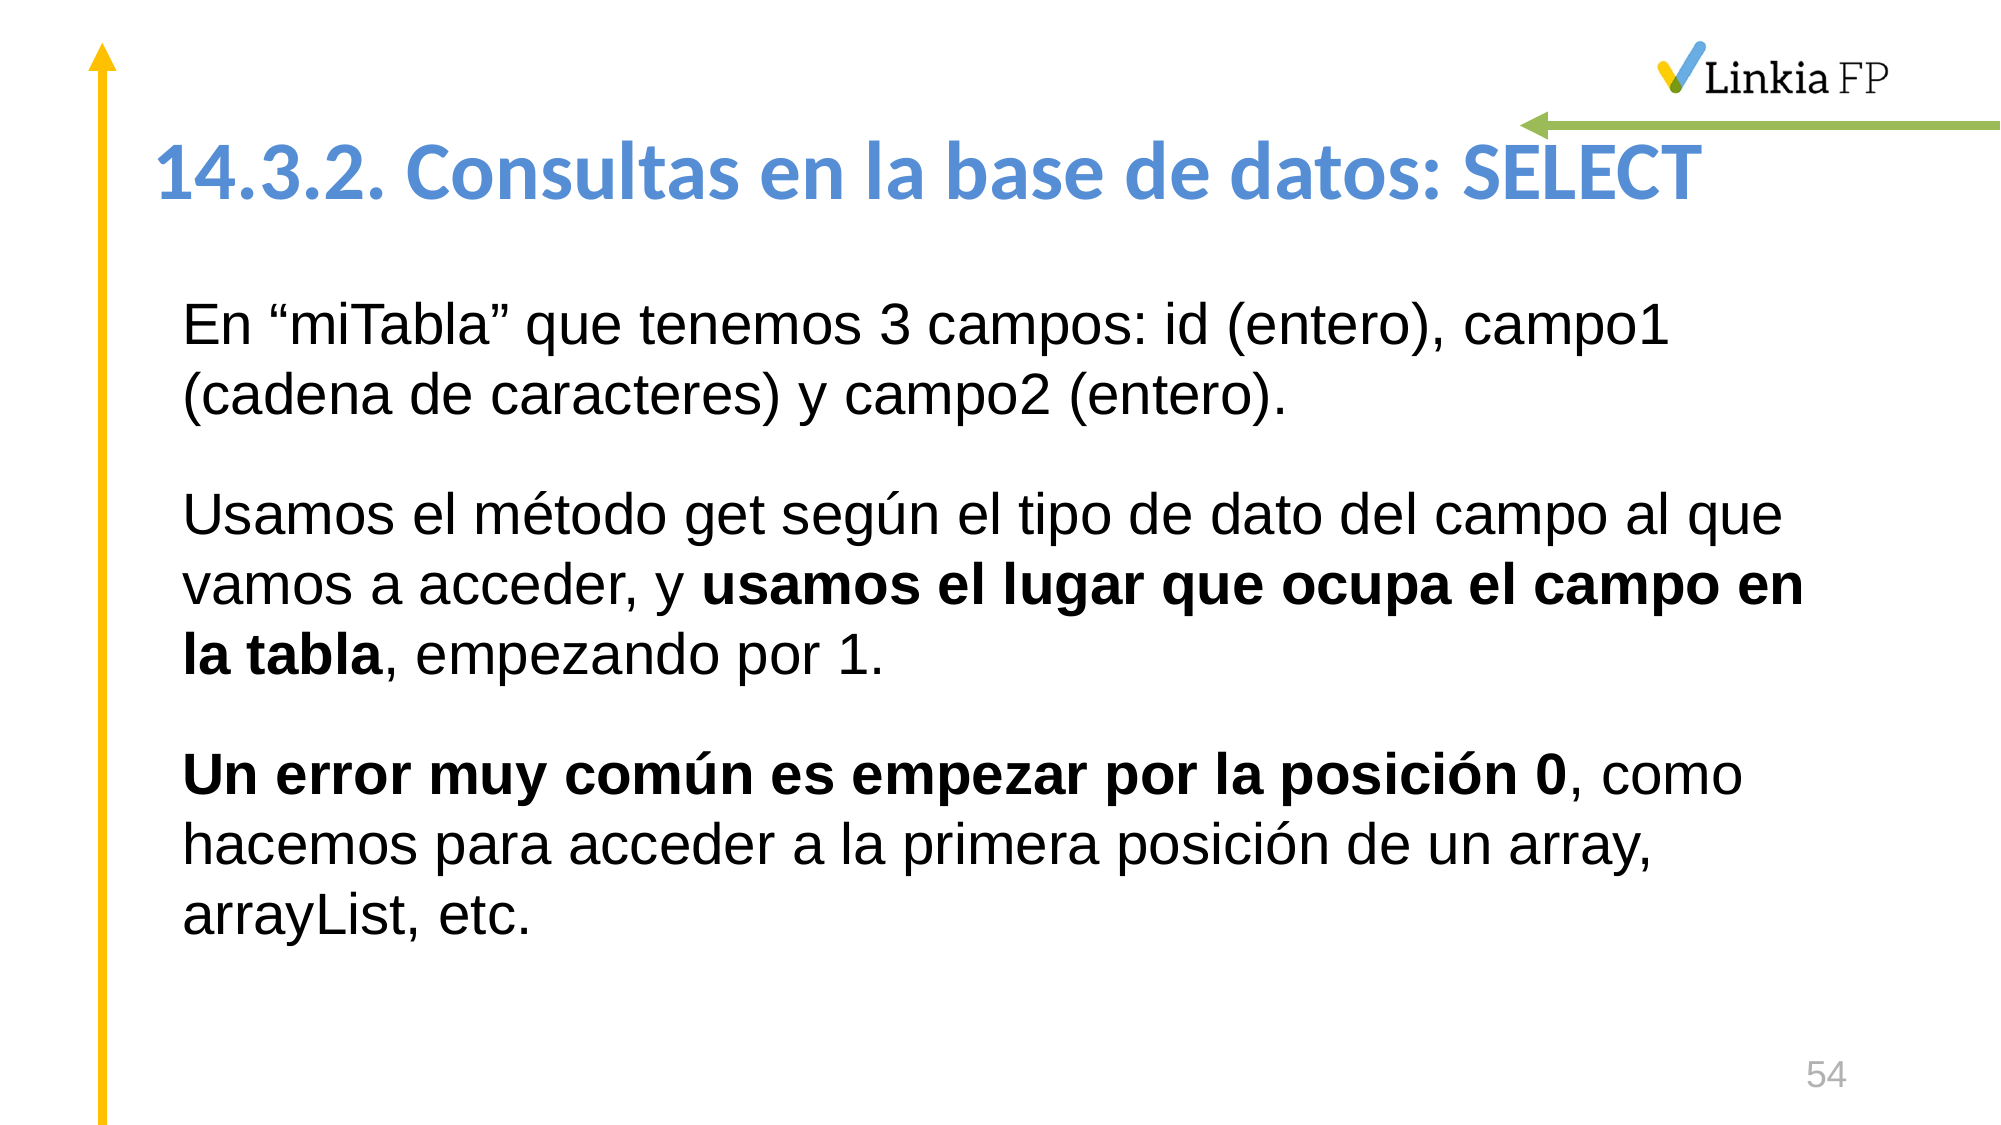

# 14.3.2. Consultas en la base de datos: SELECT
En “miTabla” que tenemos 3 campos: id (entero), campo1 (cadena de caracteres) y campo2 (entero).
Usamos el método get según el tipo de dato del campo al que vamos a acceder, y usamos el lugar que ocupa el campo en la tabla, empezando por 1.
Un error muy común es empezar por la posición 0, como hacemos para acceder a la primera posición de un array, arrayList, etc.
54